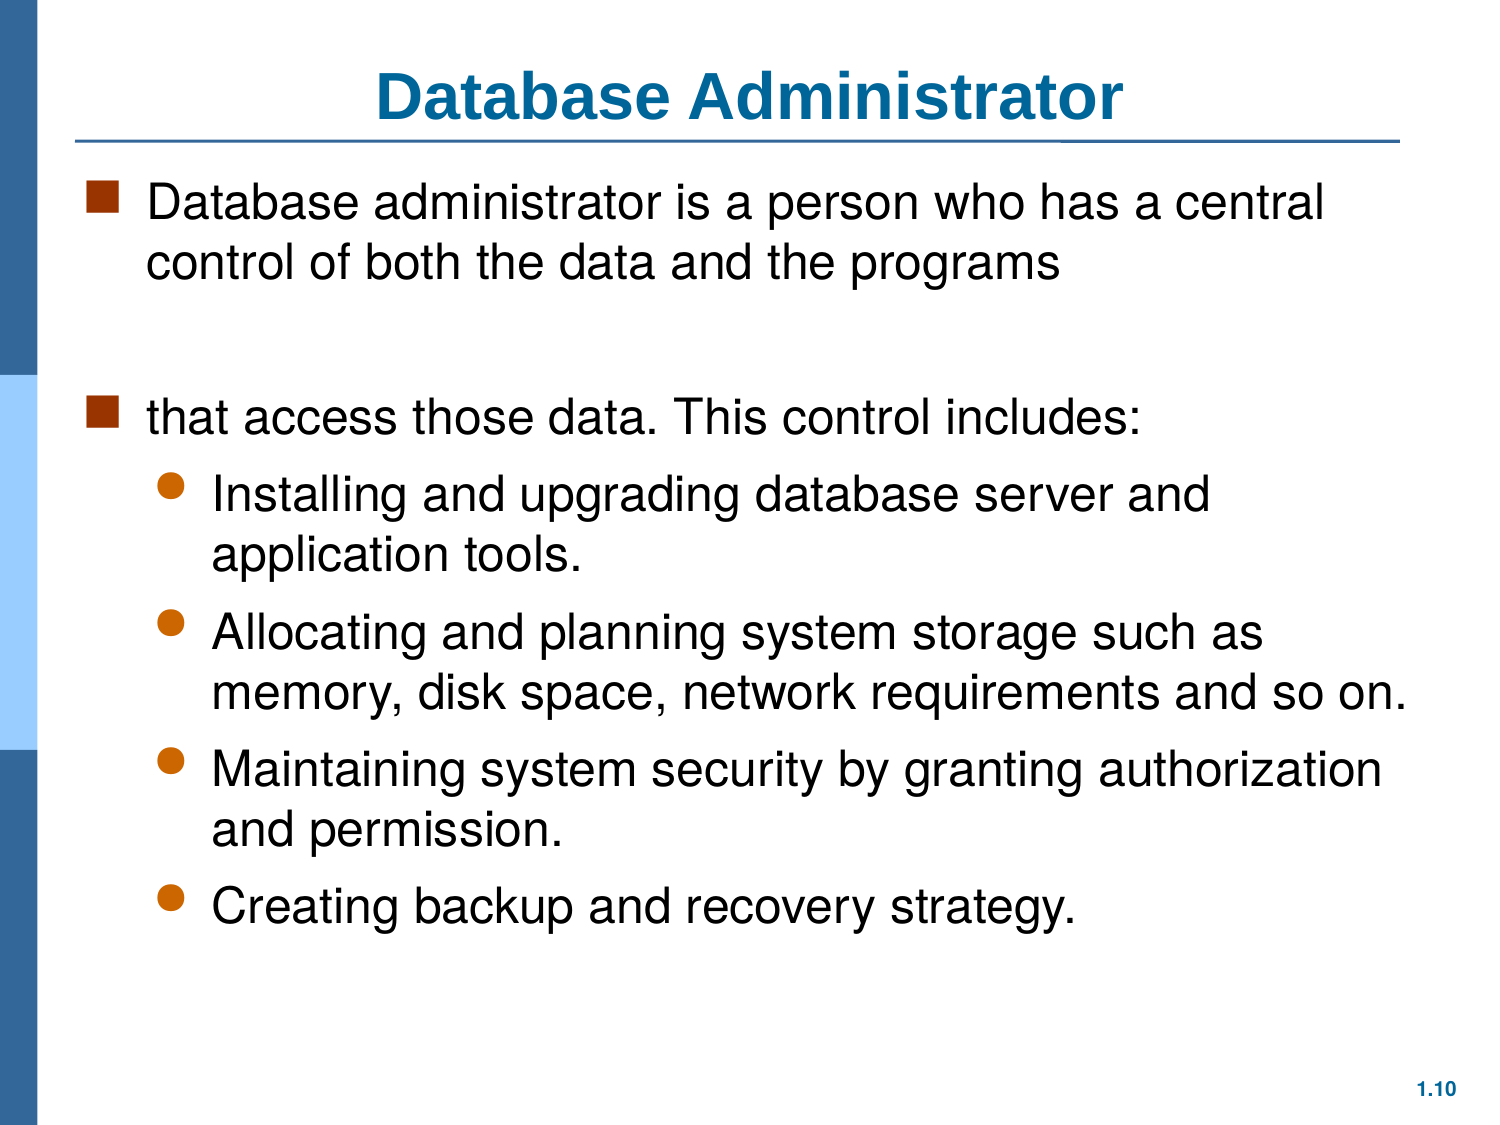

# Database Administrator
Database administrator is a person who has a central control of both the data and the programs

that access those data. This control includes:
Installing and upgrading database server and application tools.
Allocating and planning system storage such as memory, disk space, network requirements and so on.
Maintaining system security by granting authorization and permission.
Creating backup and recovery strategy.